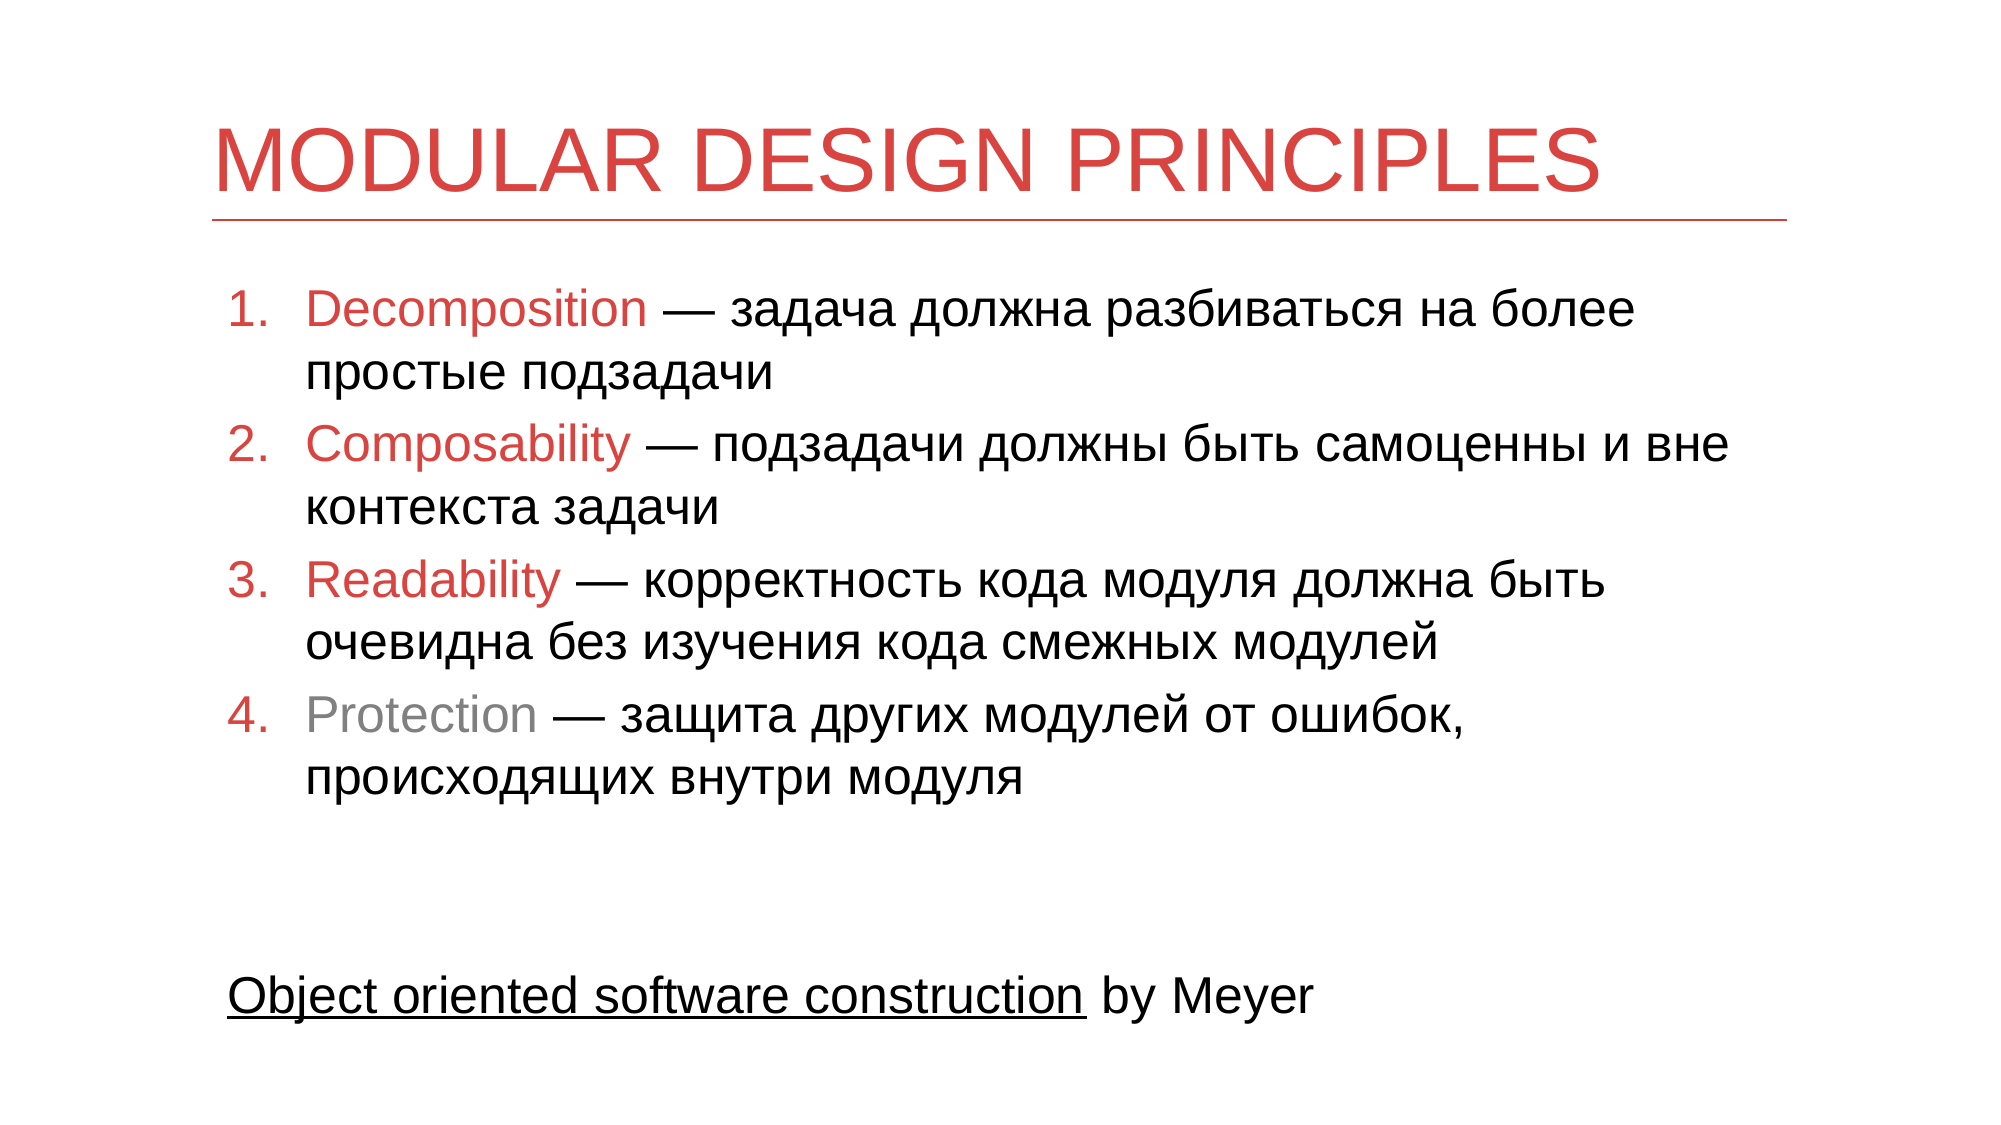

# Modular Design Principles
Decomposition — задача должна разбиваться на более простые подзадачи
Composability — подзадачи должны быть самоценны и вне контекста задачи
Readability — корректность кода модуля должна быть очевидна без изучения кода смежных модулей
Protection — защита других модулей от ошибок, происходящих внутри модуля

Object oriented software construction by Meyer